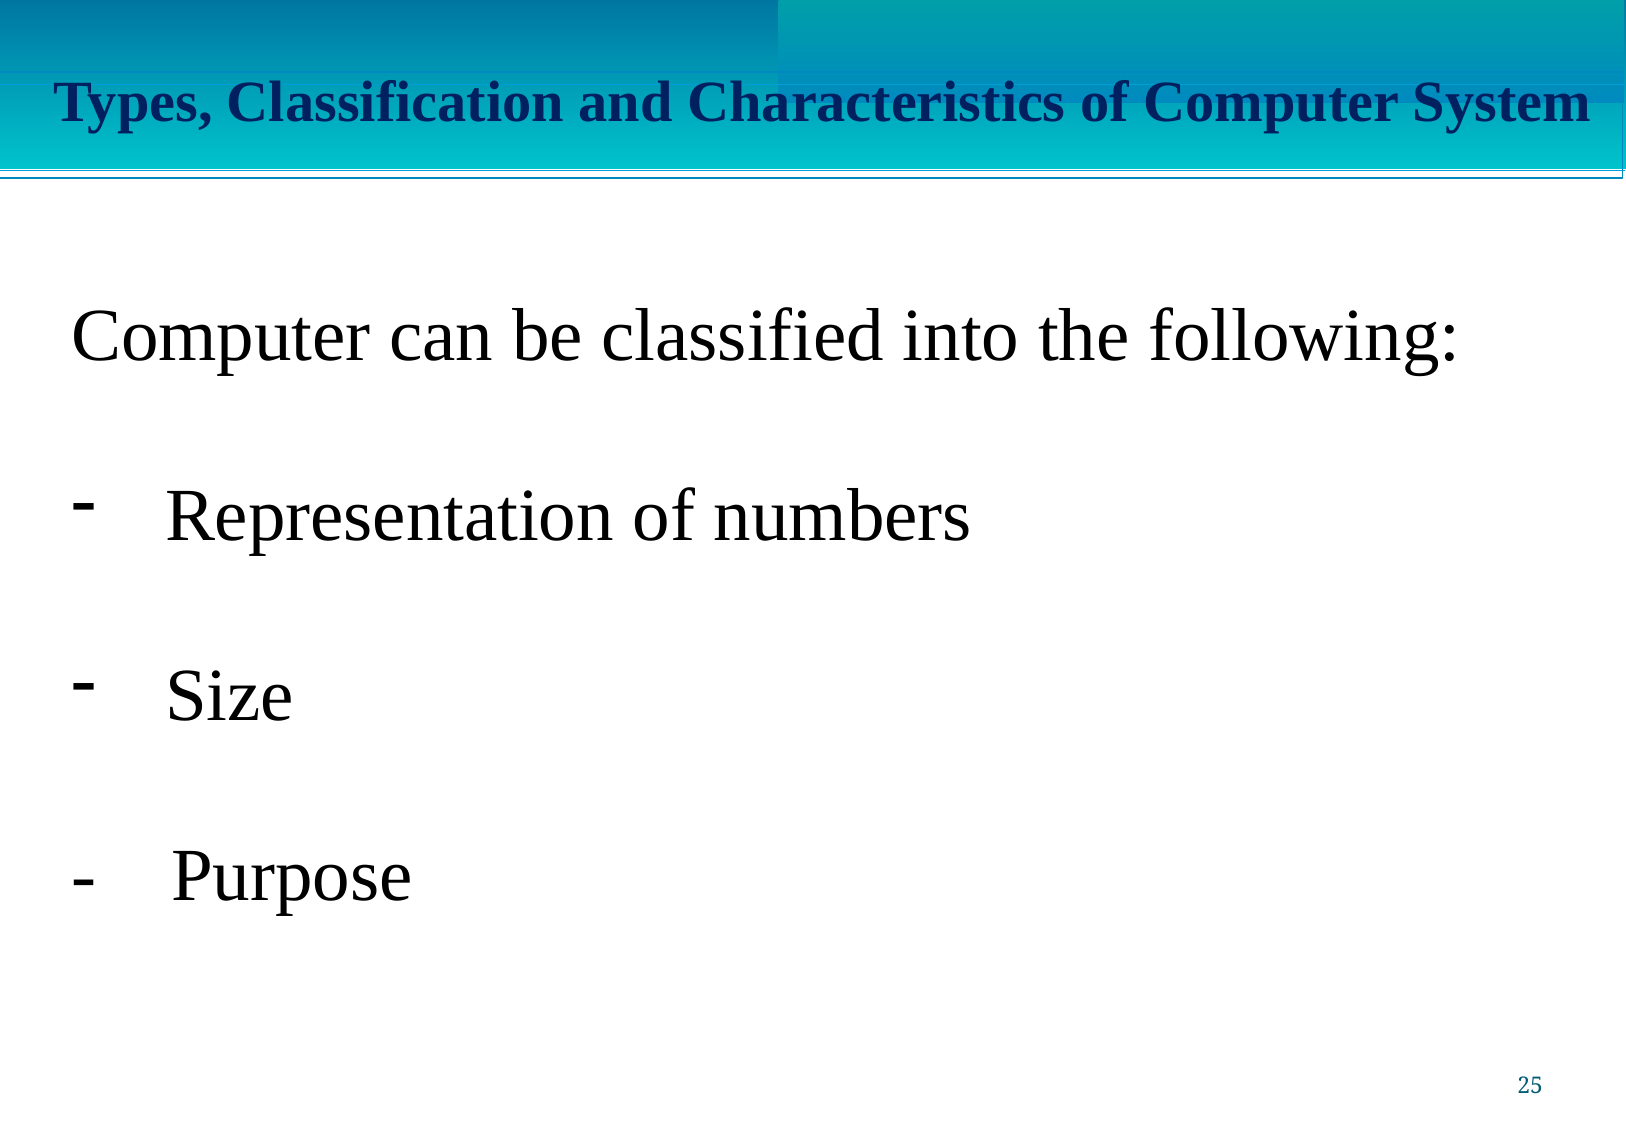

Types, Classification and Characteristics of Computer System

Computer can be classified into the following:

Representation of numbers

Size

-    Purpose
25